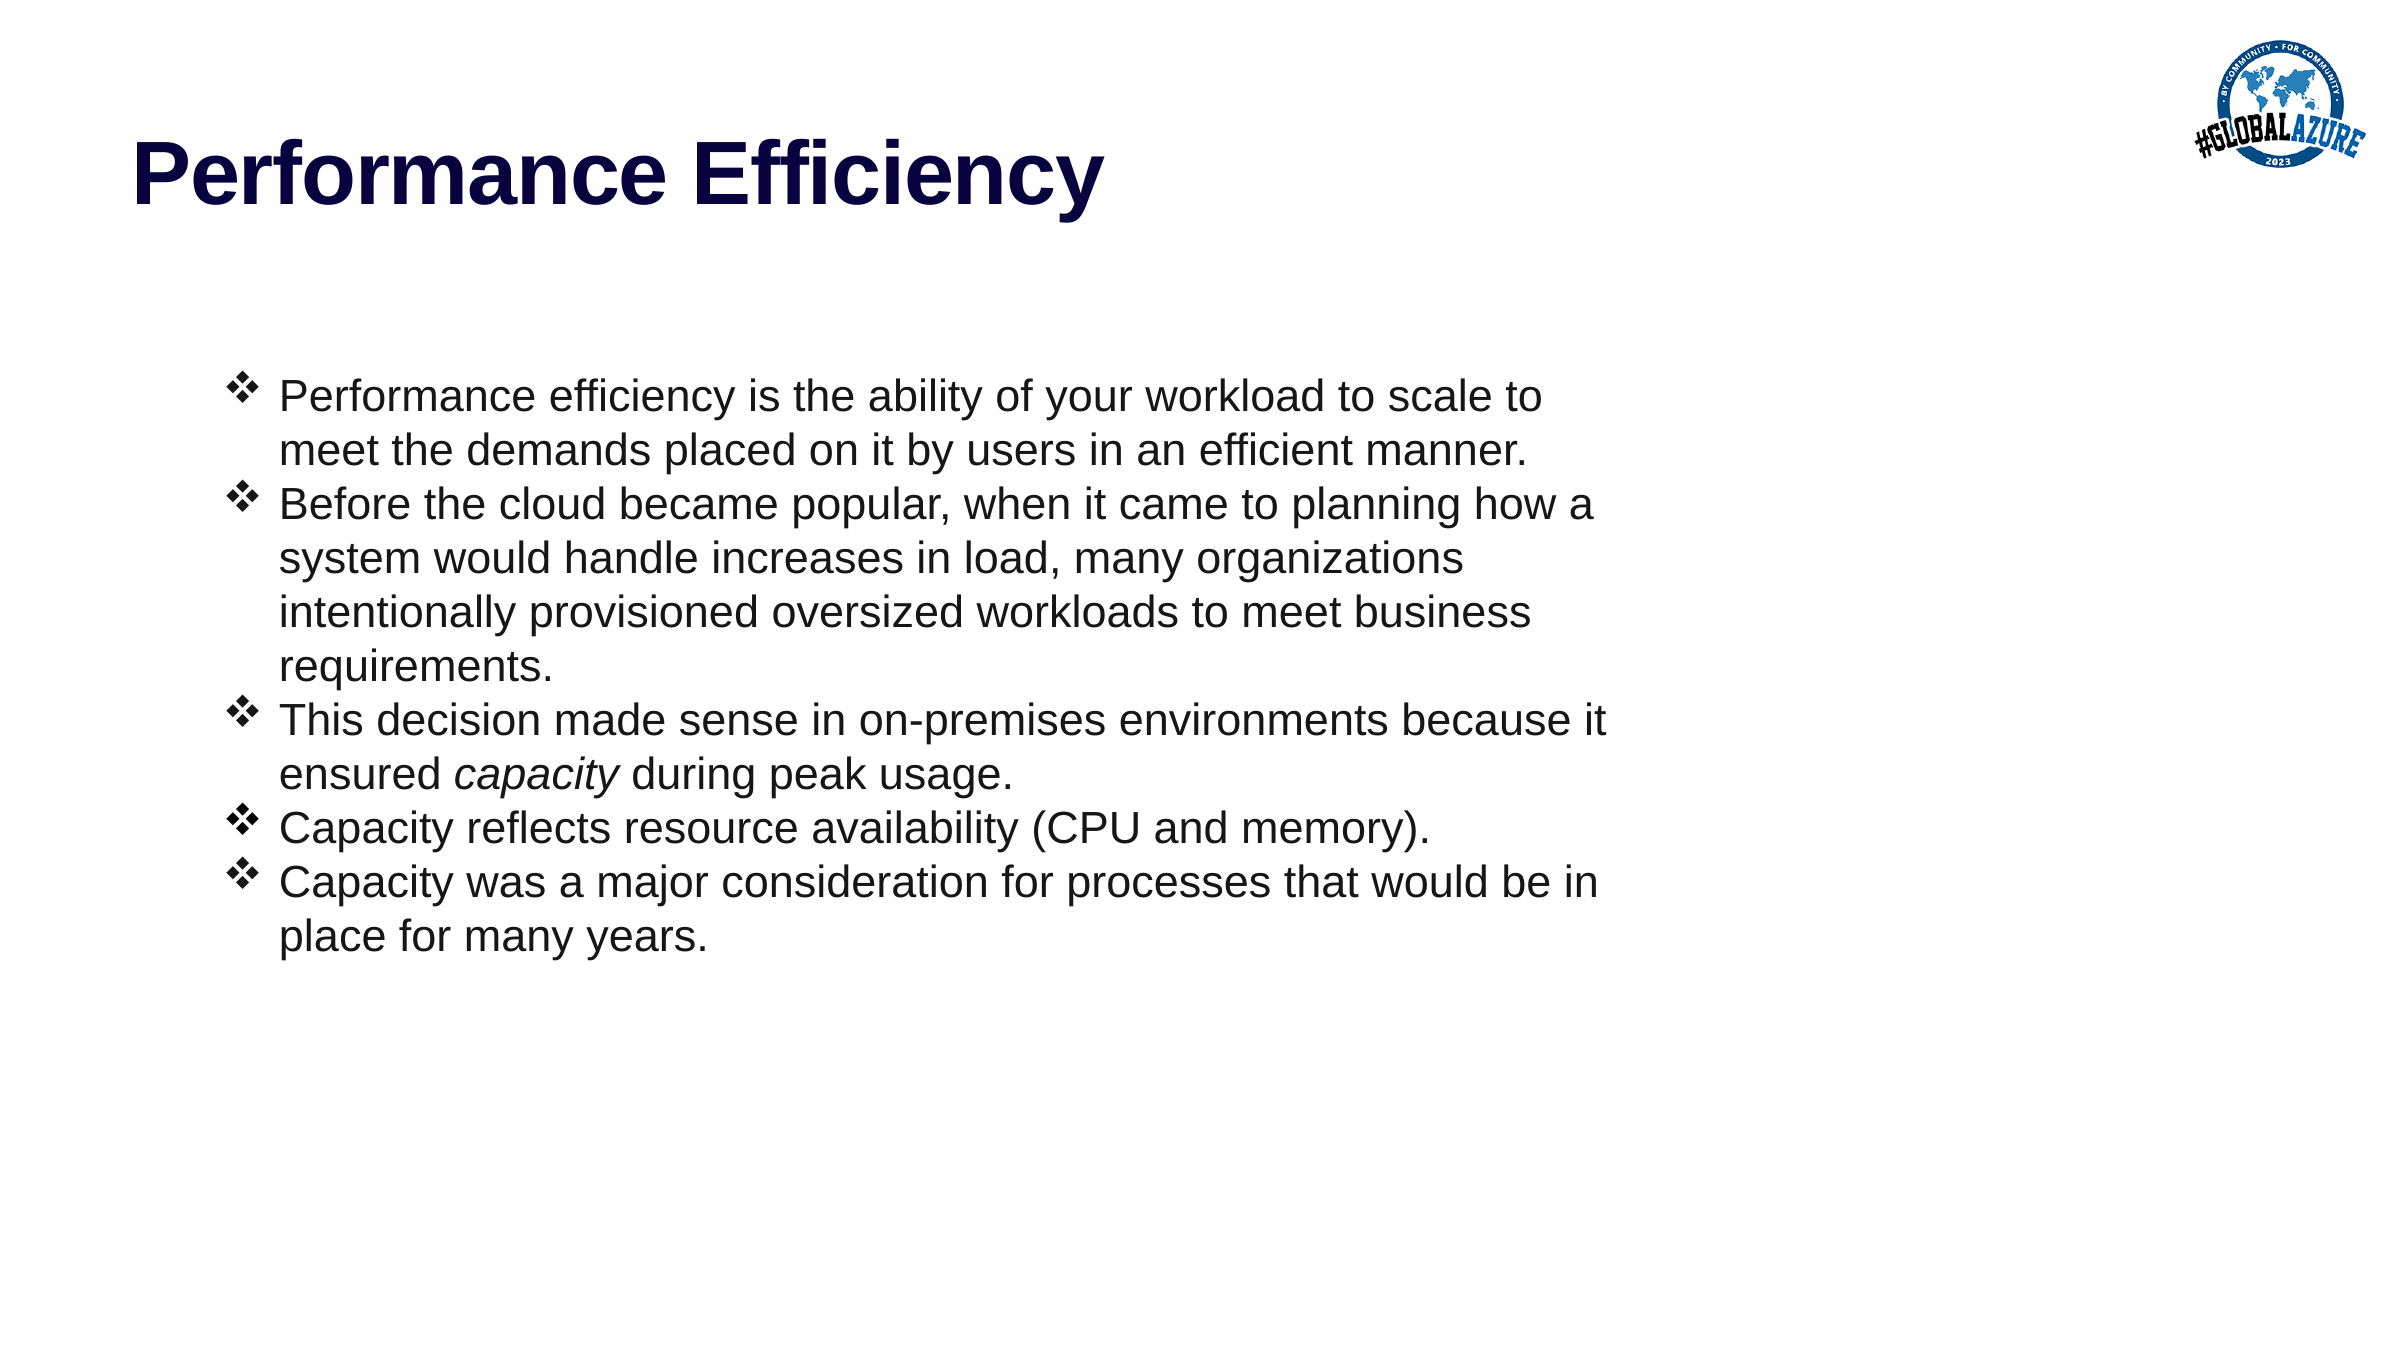

# Performance Efficiency
Performance efficiency is the ability of your workload to scale to meet the demands placed on it by users in an efficient manner.
Before the cloud became popular, when it came to planning how a system would handle increases in load, many organizations intentionally provisioned oversized workloads to meet business requirements.
This decision made sense in on-premises environments because it ensured capacity during peak usage.
Capacity reflects resource availability (CPU and memory).
Capacity was a major consideration for processes that would be in place for many years.